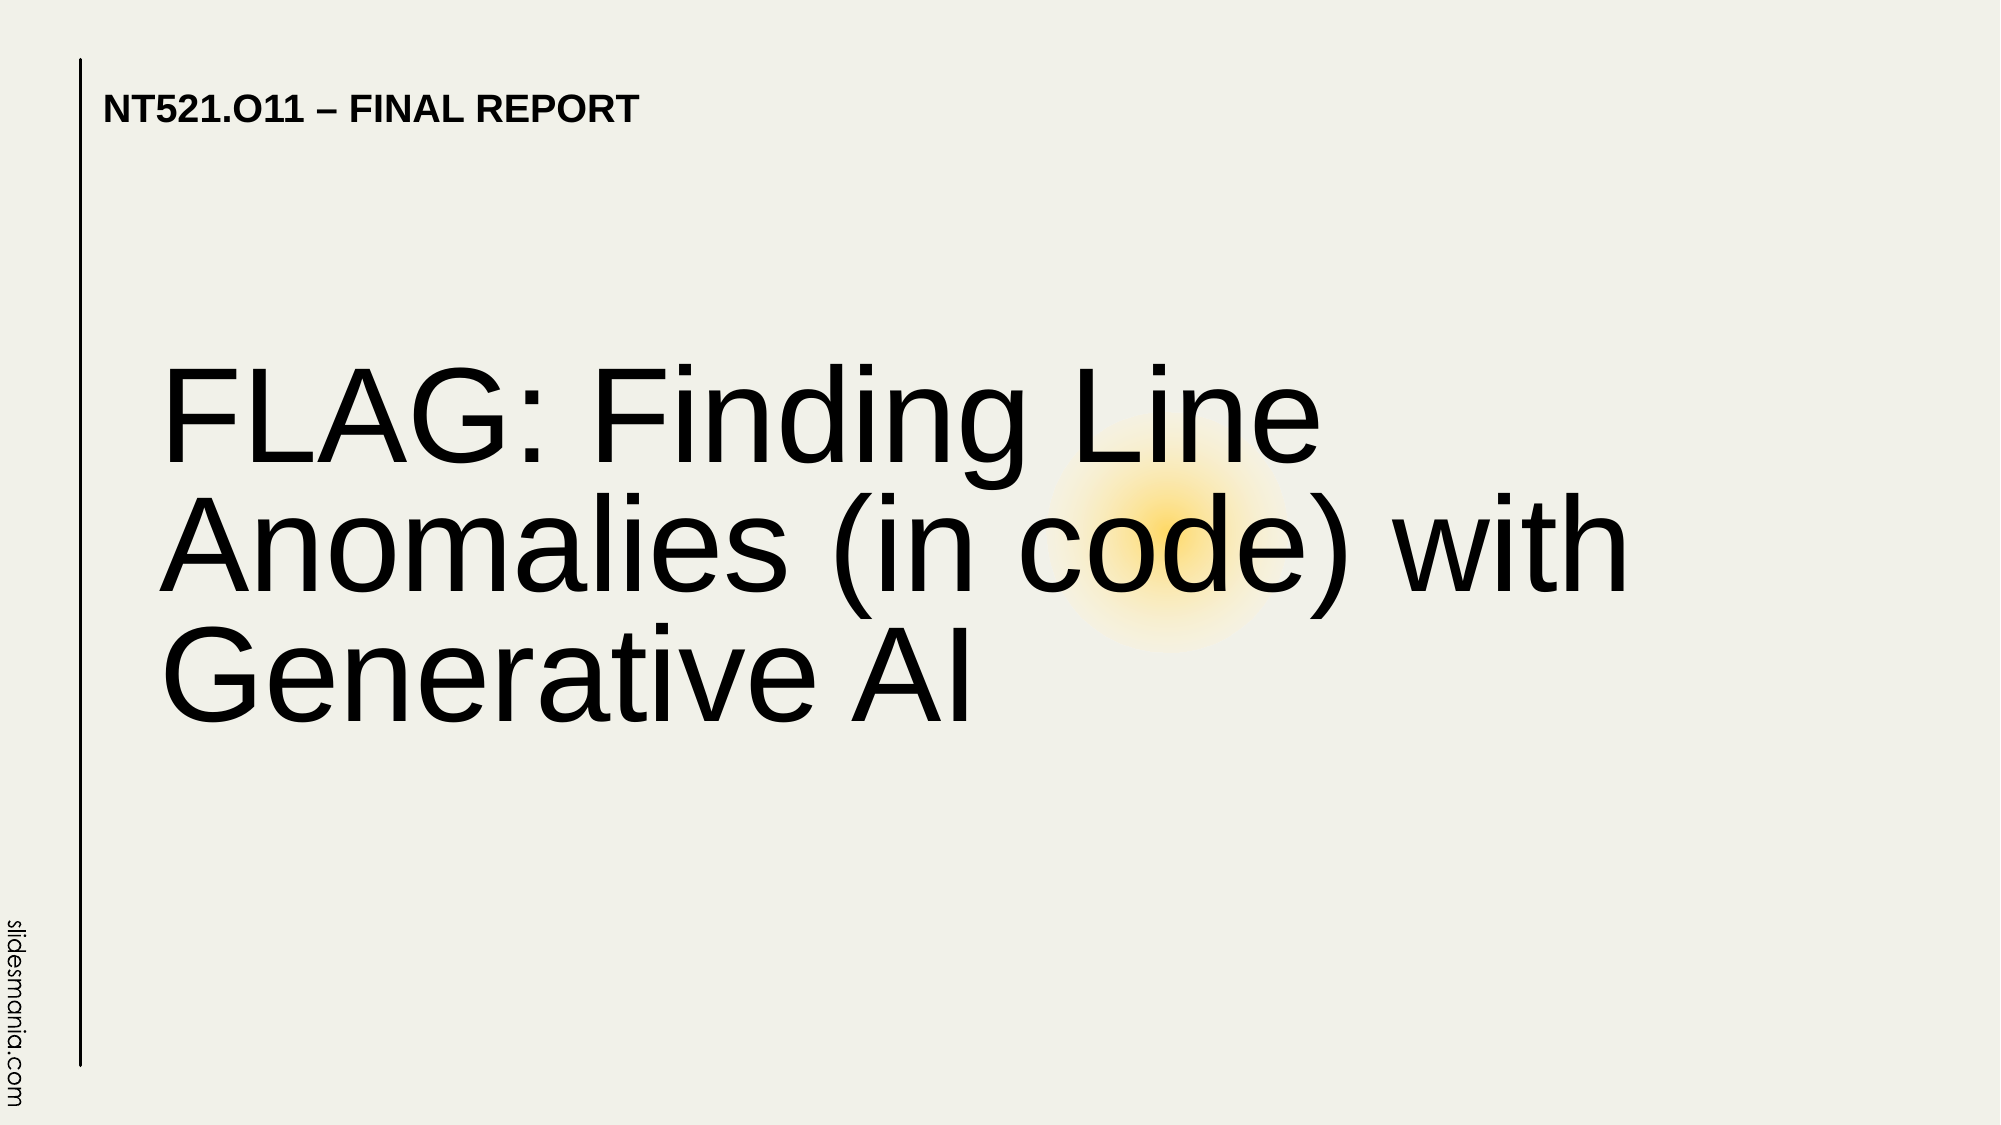

NT521.O11 – FINAL REPORT
# FLAG: Finding Line Anomalies (in code) with Generative AI